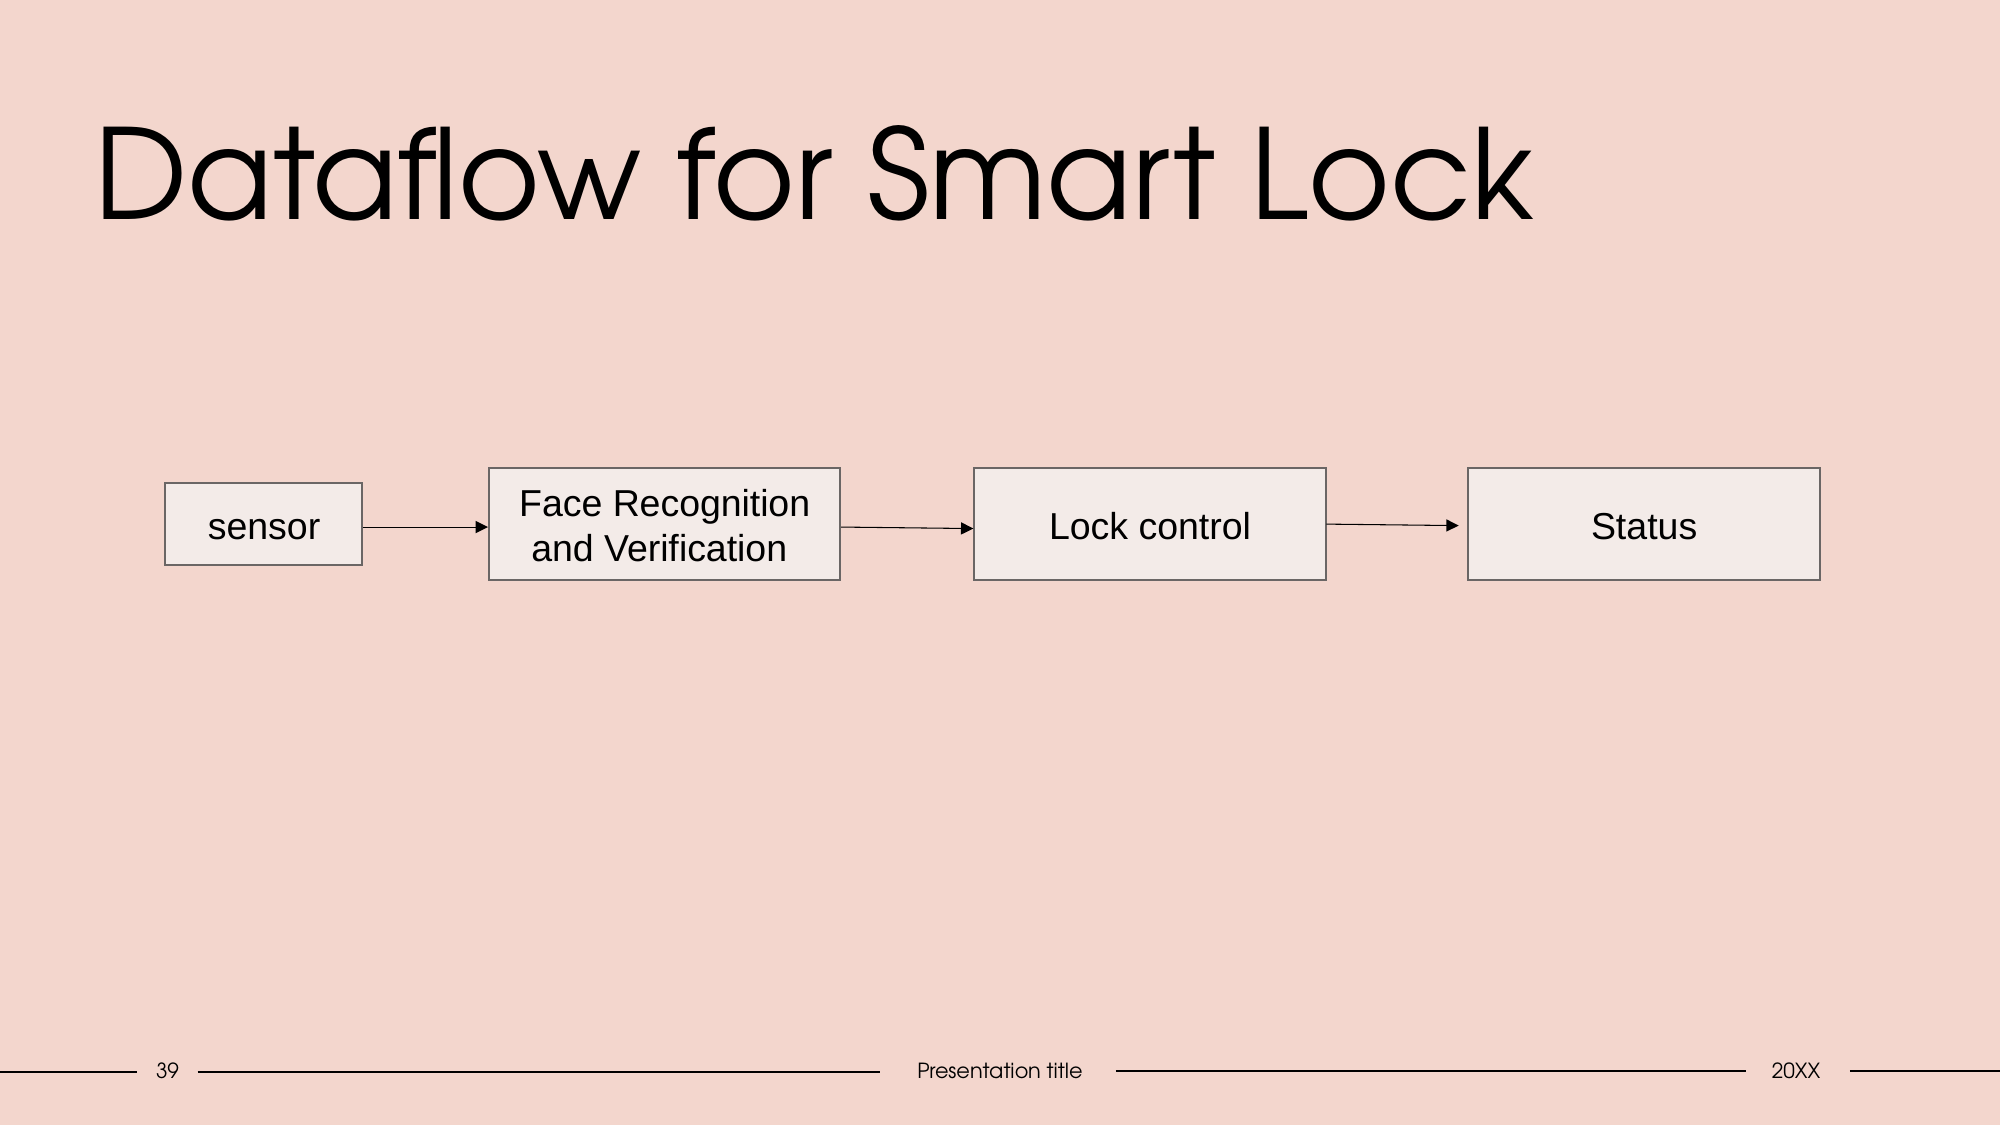

# Dataflow for Smart Lock
Face Recognition and Verification
Lock control
Status
sensor
39
Presentation title
20XX